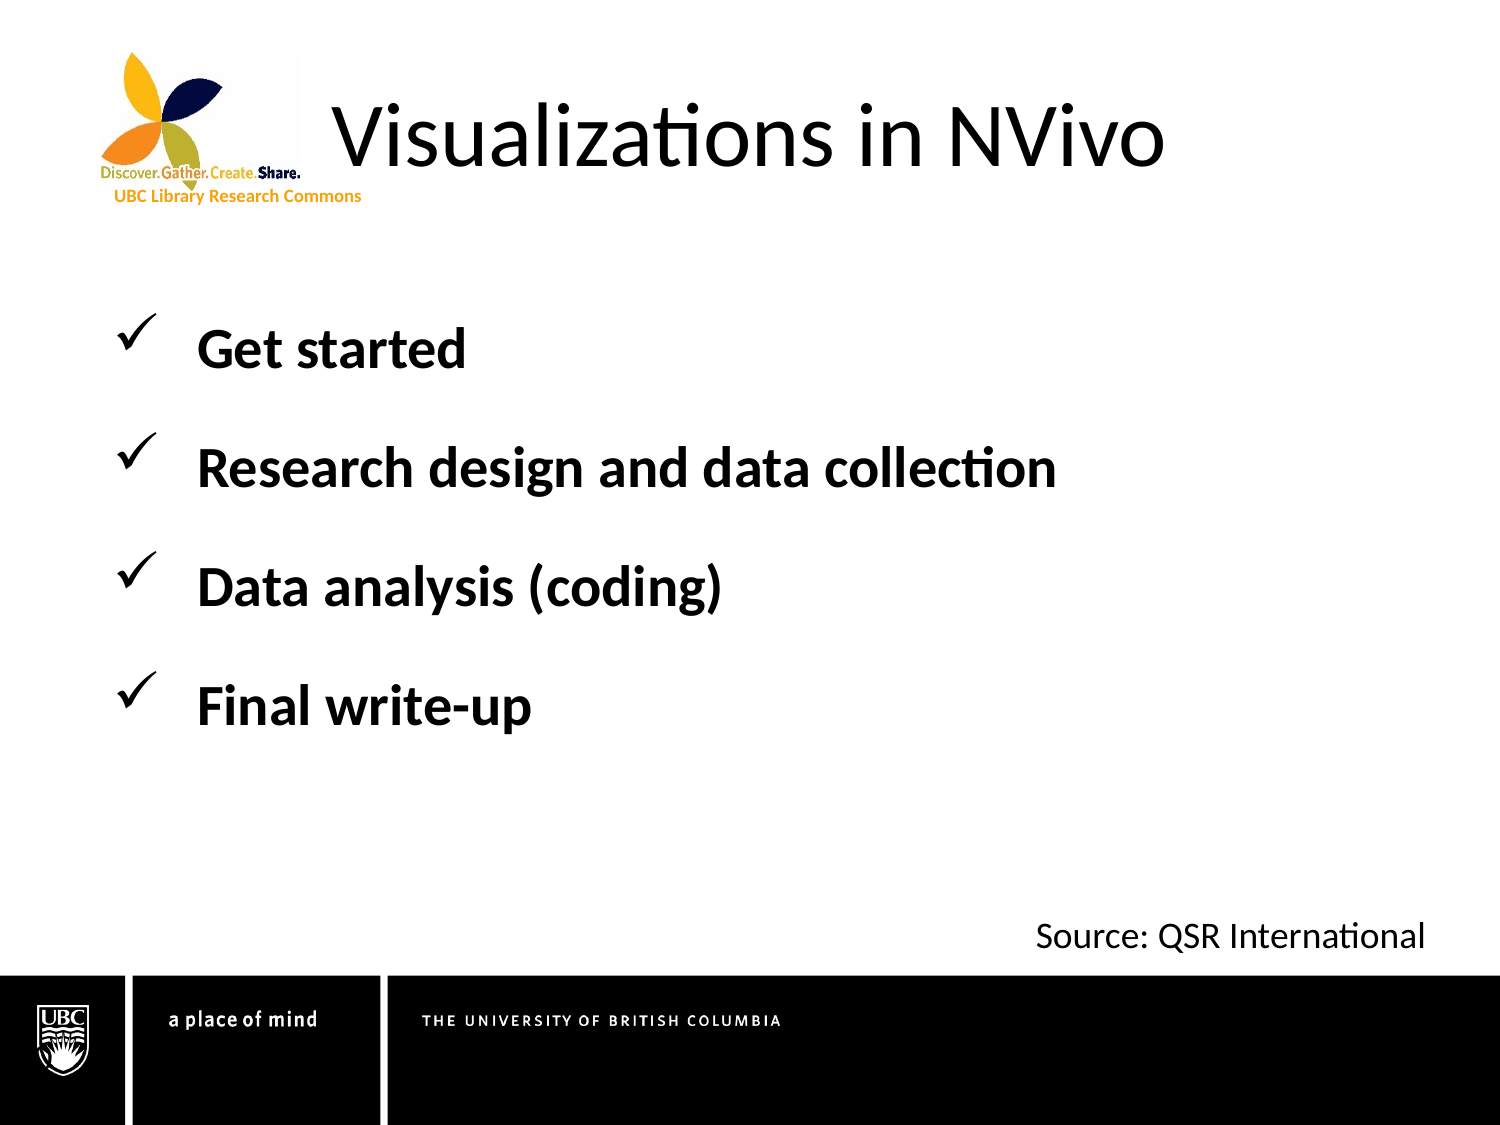

# Visualizations in NVivo
Get started
Research design and data collection
Data analysis (coding)
Final write-up

Source: QSR International
30